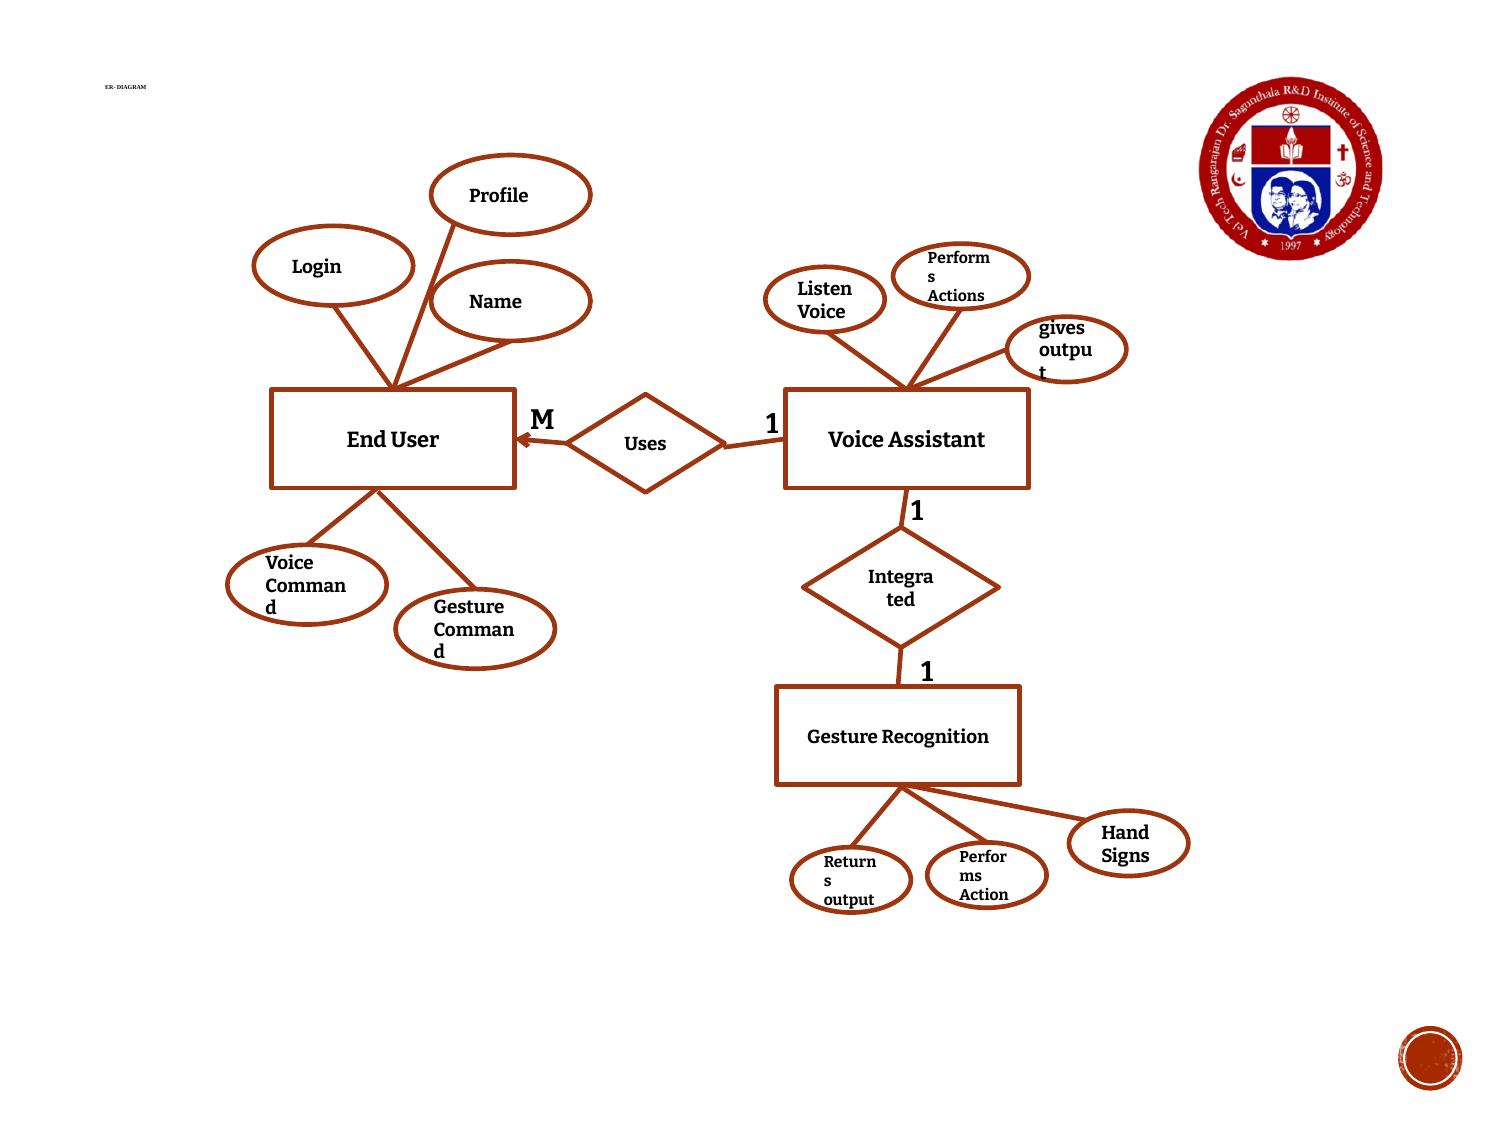

# ER- DIAGRAM
Profile
Login
Performs Actions
Name
Listen Voice
gives output
End User
Voice Assistant
M
Uses
1
1
Integrated
Voice Command
Gesture Command
1
Gesture Recognition
Hand Signs
Performs Action
Returns output